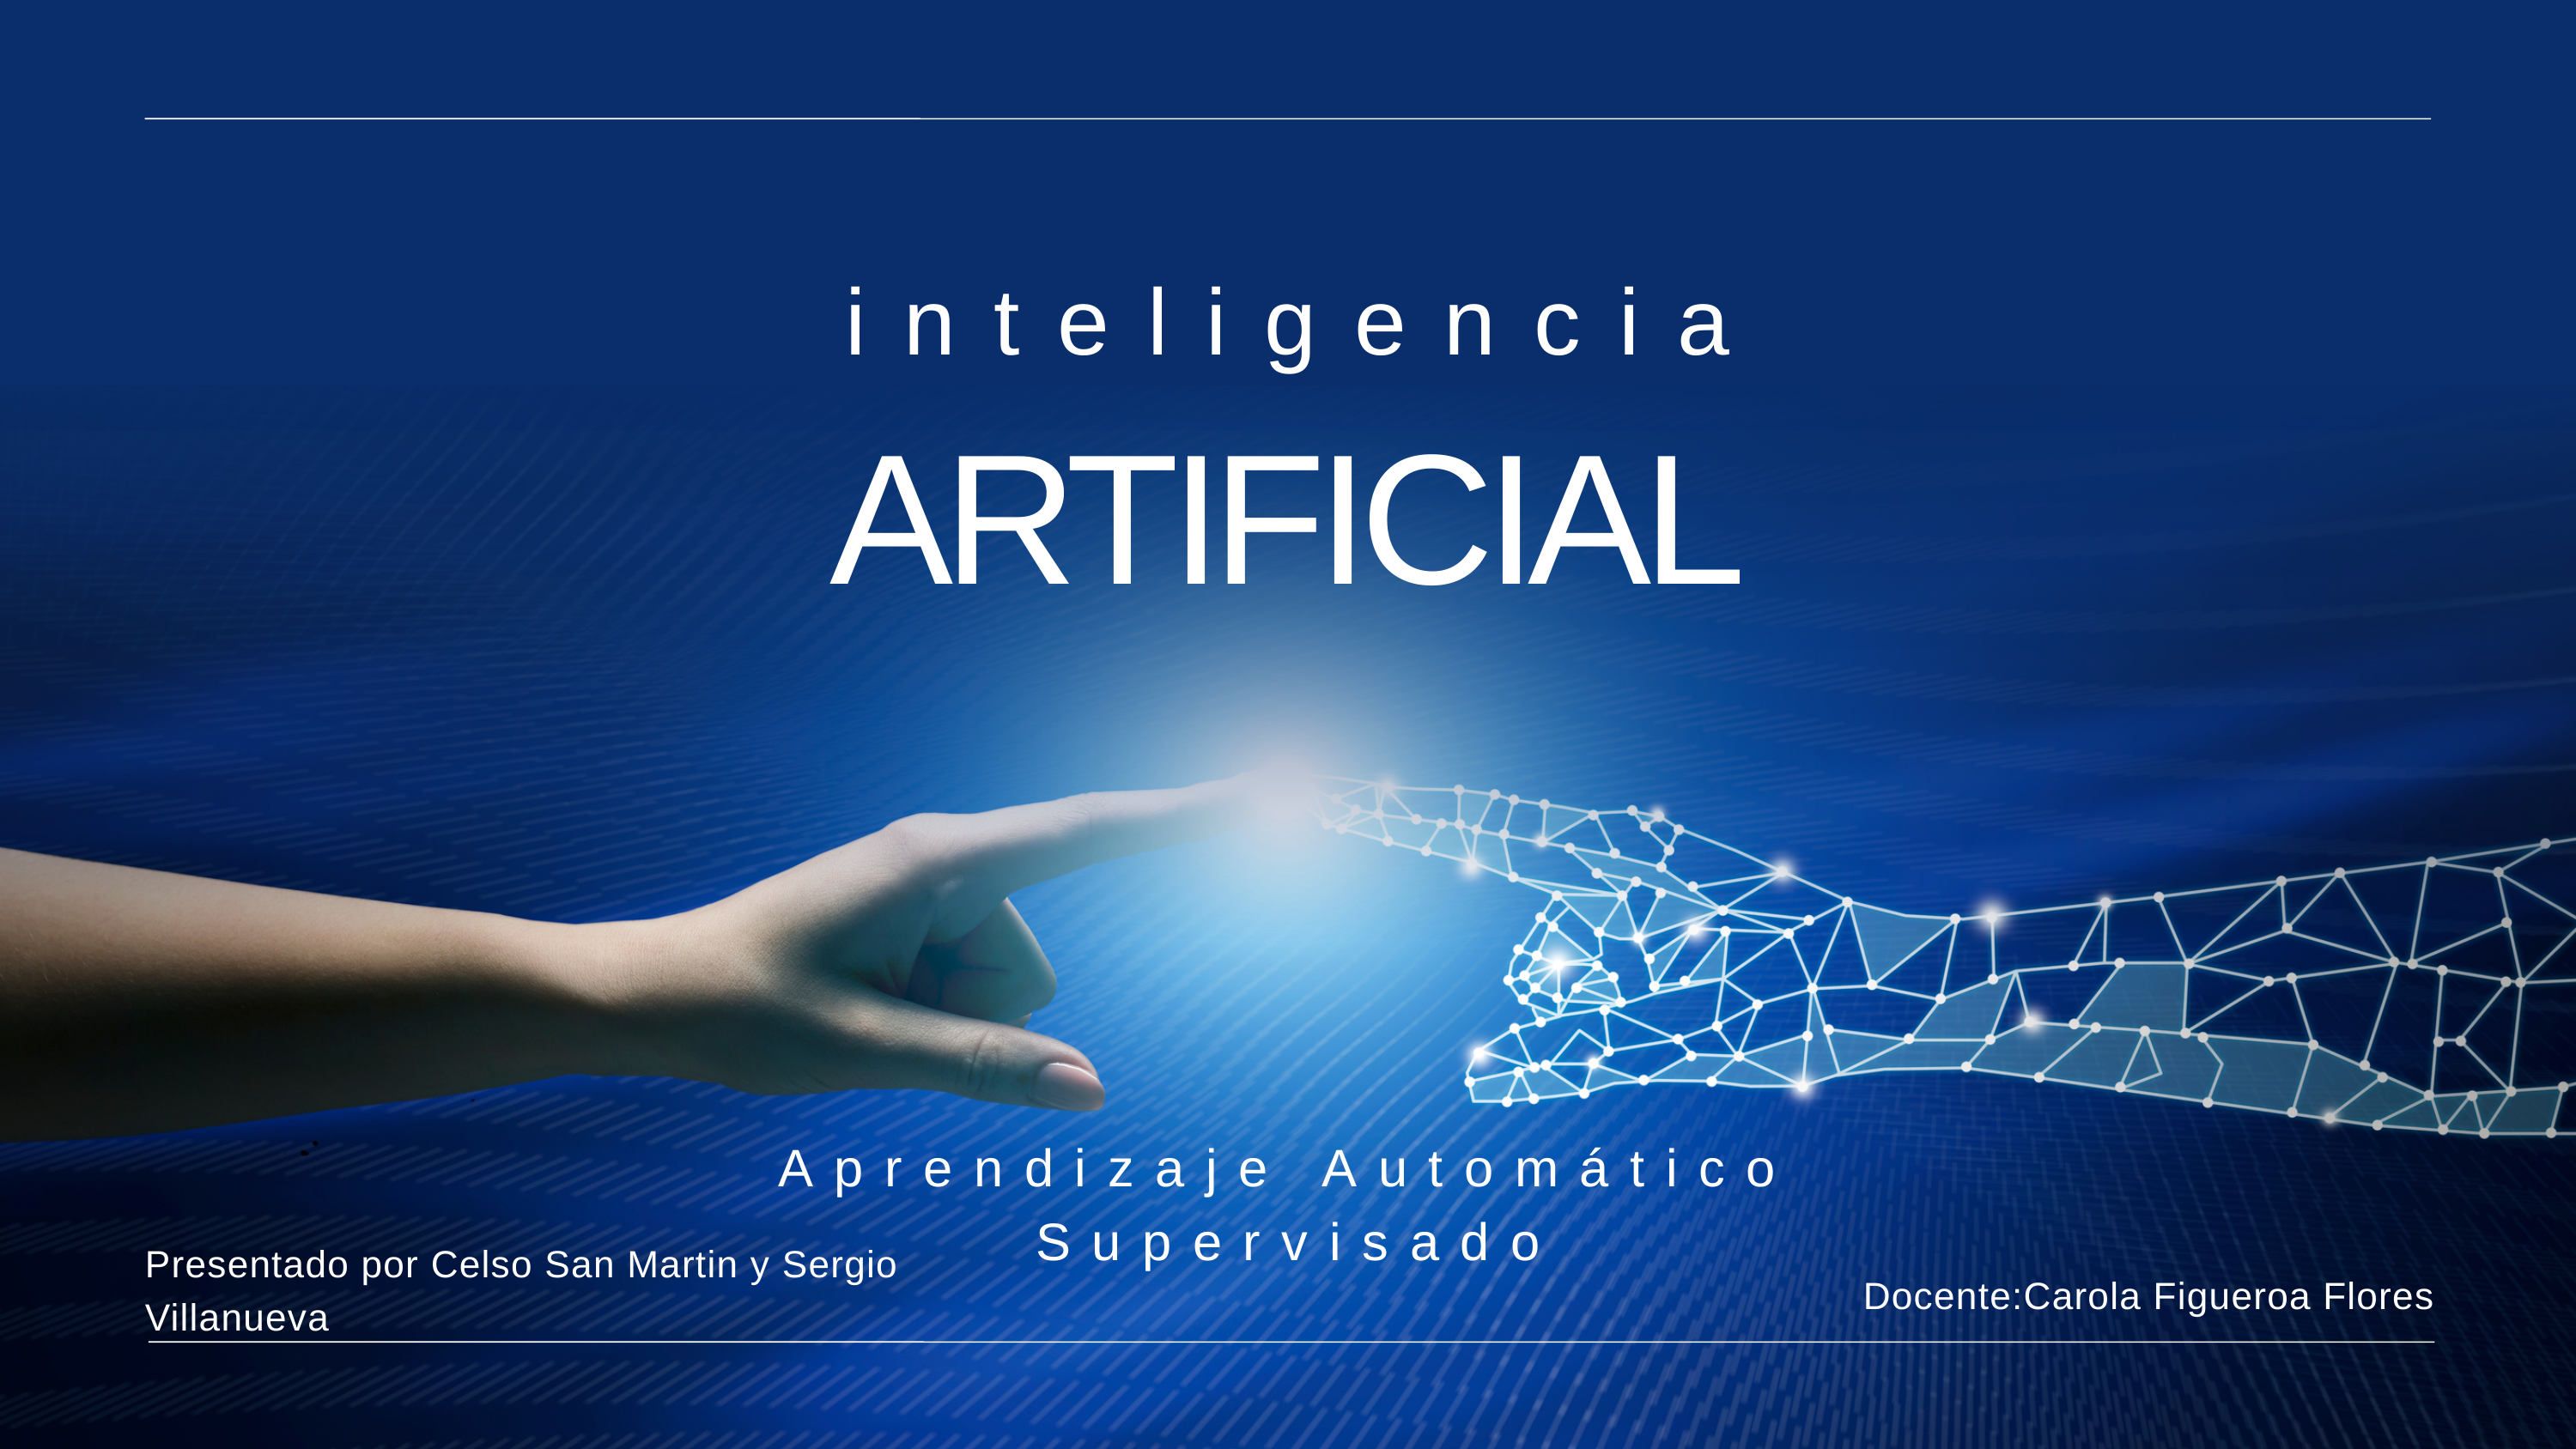

inteligencia

ARTIFICIAL
Aprendizaje Automático Supervisado
Presentado por Celso San Martin y Sergio Villanueva
Docente:Carola Figueroa Flores